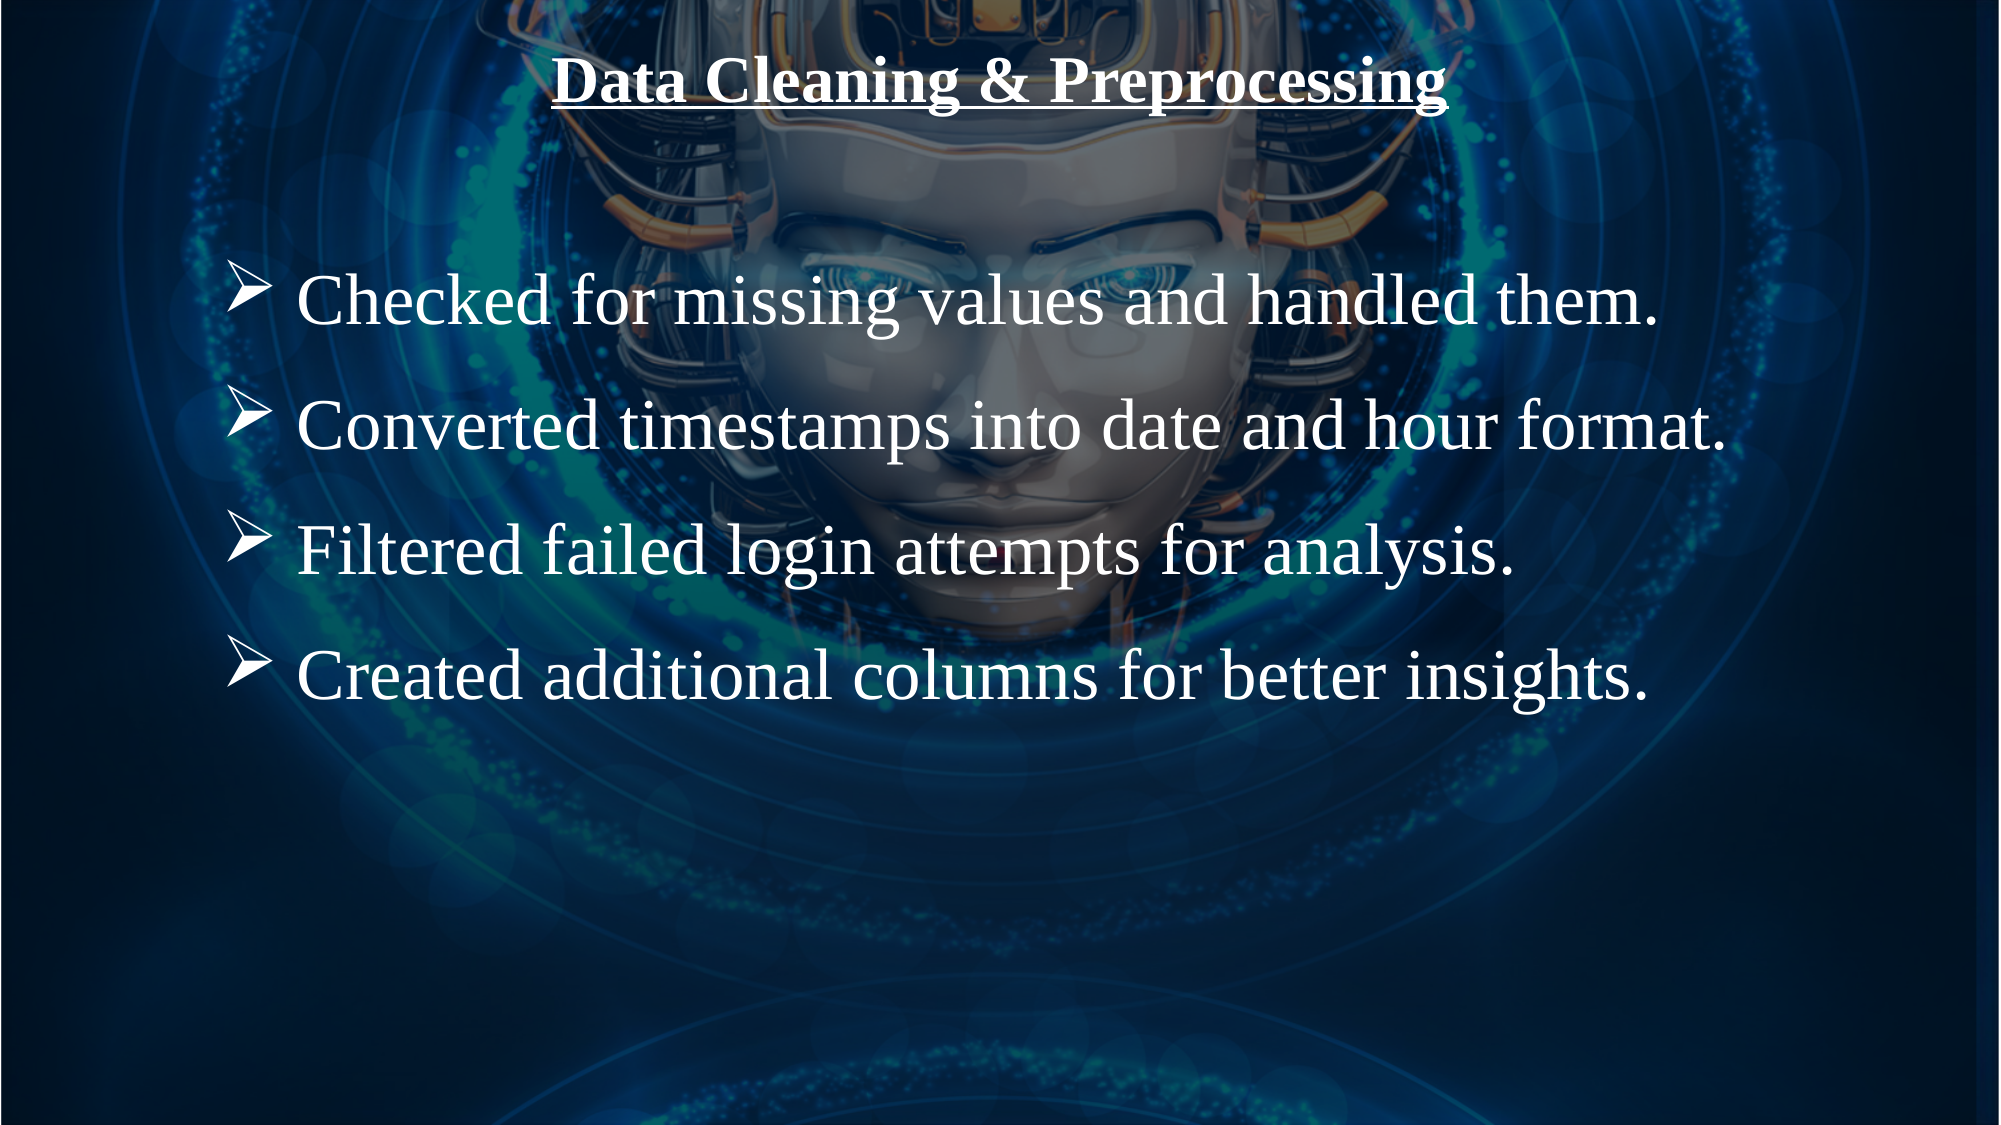

Data Cleaning & Preprocessing
Checked for missing values and handled them.

Converted timestamps into date and hour format.

Filtered failed login attempts for analysis.

Created additional columns for better insights.